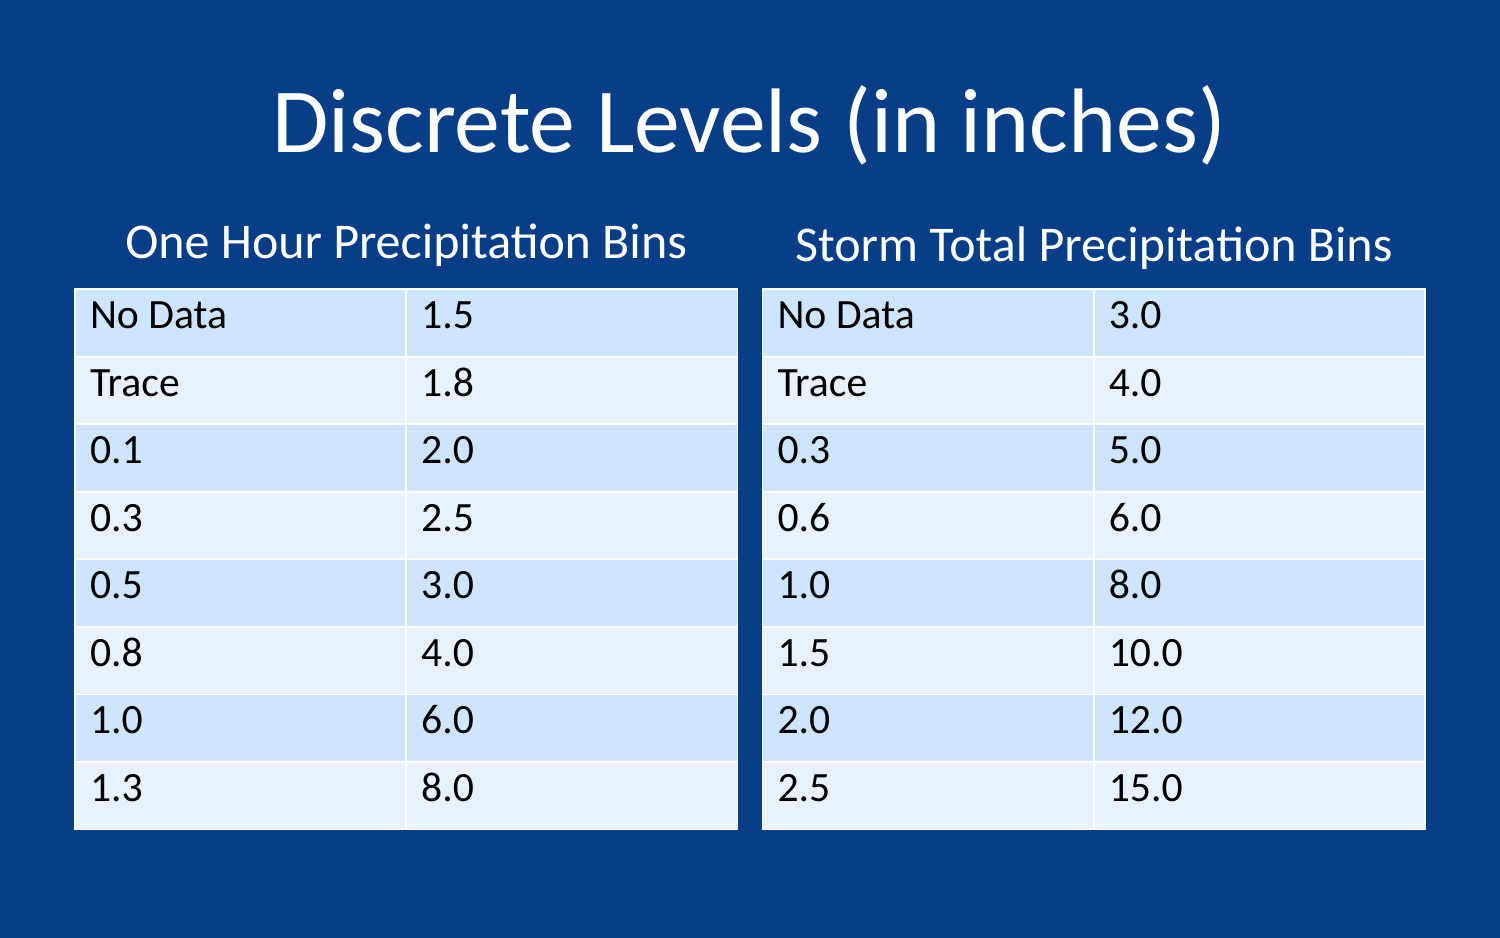

# Discrete Levels (in inches)
One Hour Precipitation Bins
Storm Total Precipitation Bins
| No Data | 1.5 |
| --- | --- |
| Trace | 1.8 |
| 0.1 | 2.0 |
| 0.3 | 2.5 |
| 0.5 | 3.0 |
| 0.8 | 4.0 |
| 1.0 | 6.0 |
| 1.3 | 8.0 |
| No Data | 3.0 |
| --- | --- |
| Trace | 4.0 |
| 0.3 | 5.0 |
| 0.6 | 6.0 |
| 1.0 | 8.0 |
| 1.5 | 10.0 |
| 2.0 | 12.0 |
| 2.5 | 15.0 |